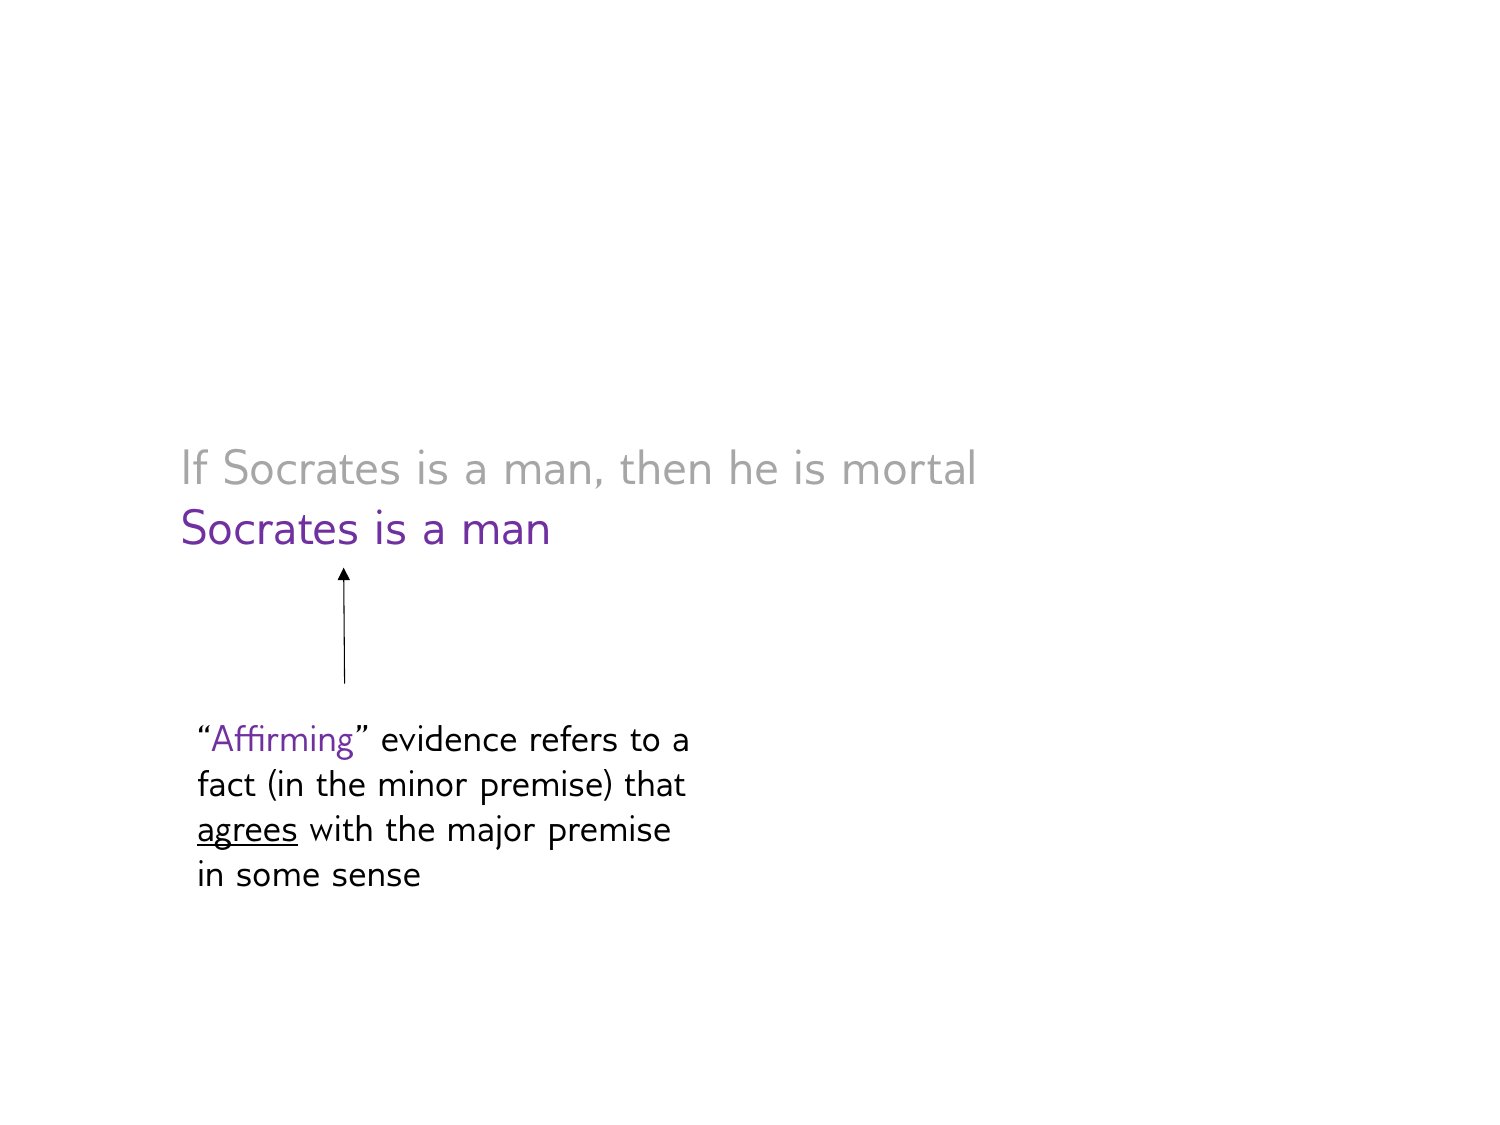

If Socrates is a man, then he is mortal
Socrates is a man

“Affirming” evidence refers to a fact (in the minor premise) that agrees with the major premise in some sense